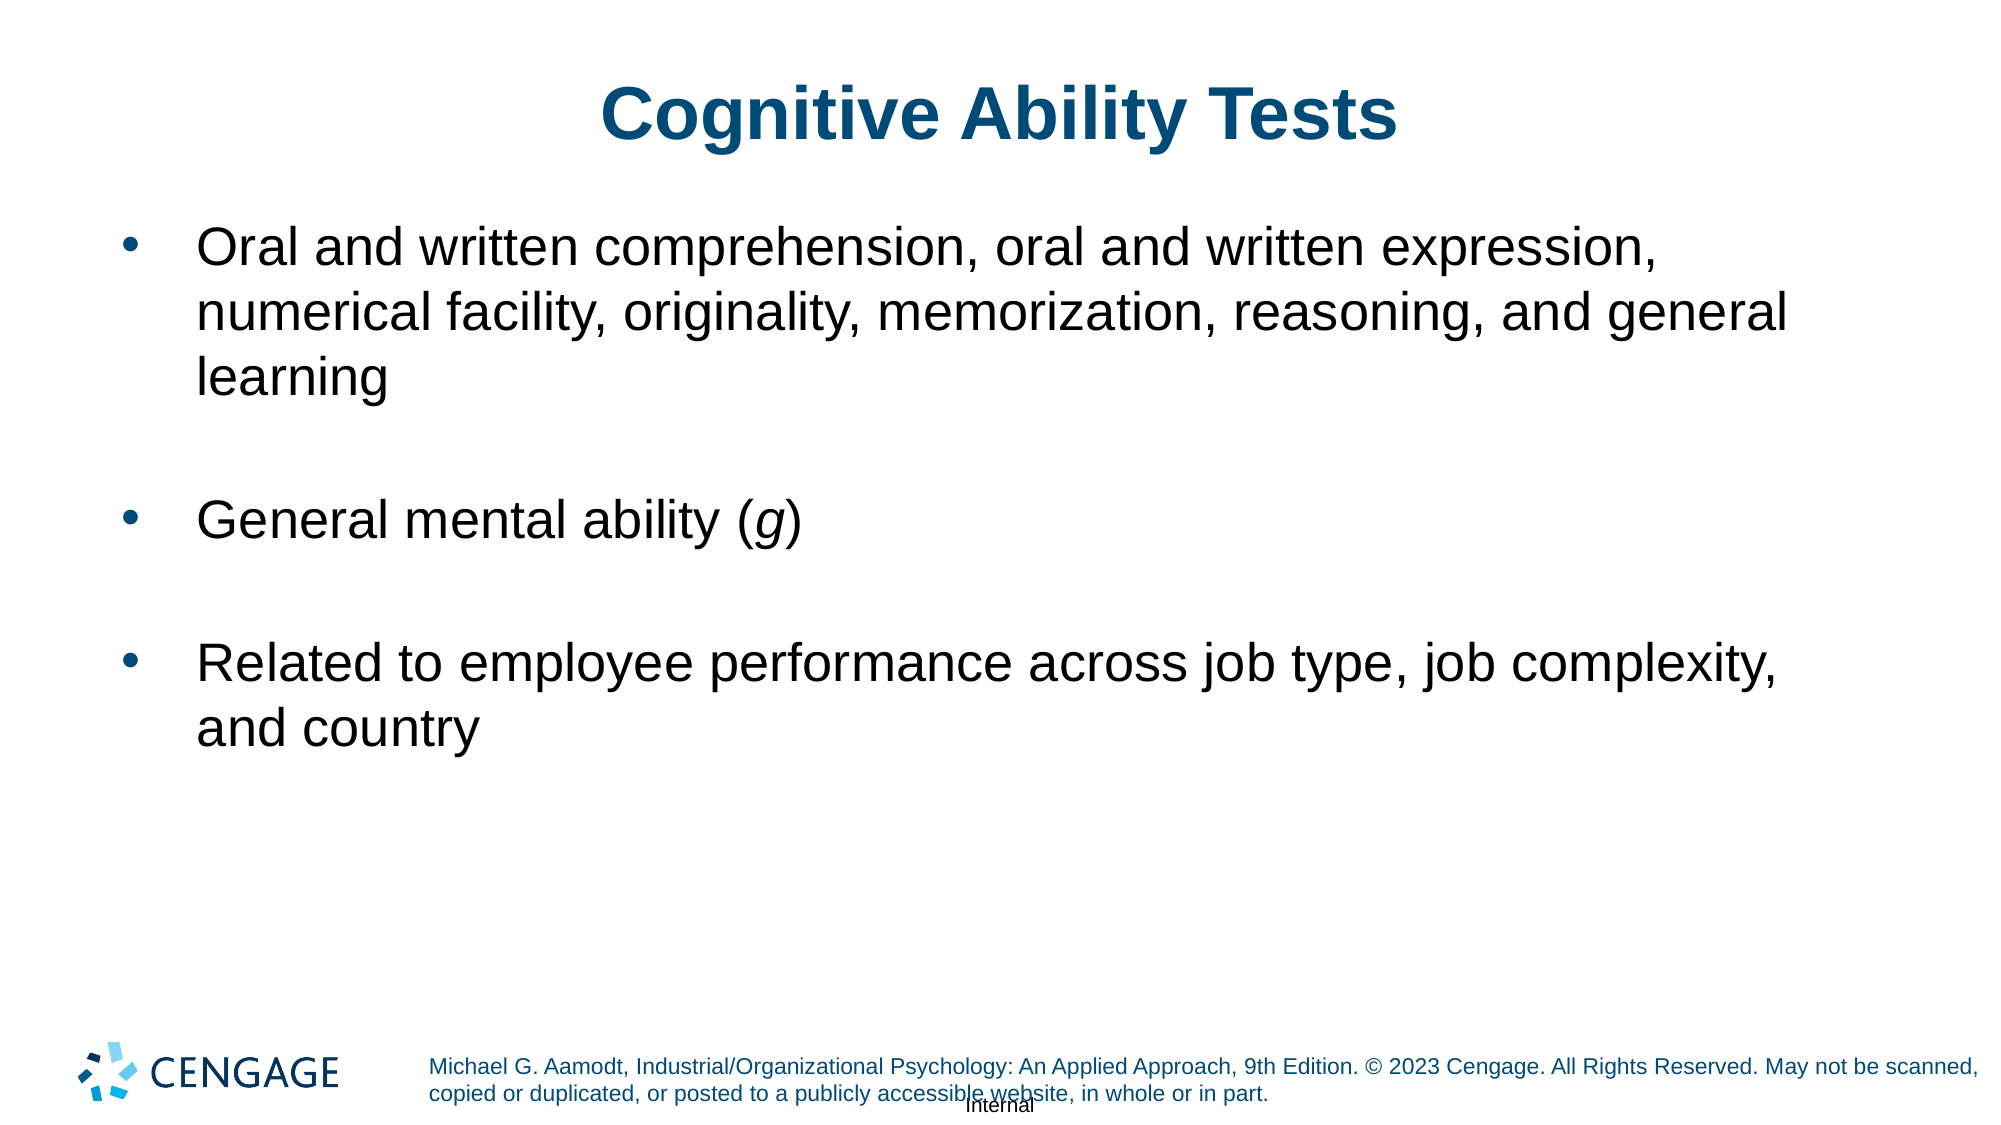

# Cognitive Ability Tests
Oral and written comprehension, oral and written expression, numerical facility, originality, memorization, reasoning, and general learning
General mental ability (g)
Related to employee performance across job type, job complexity, and country